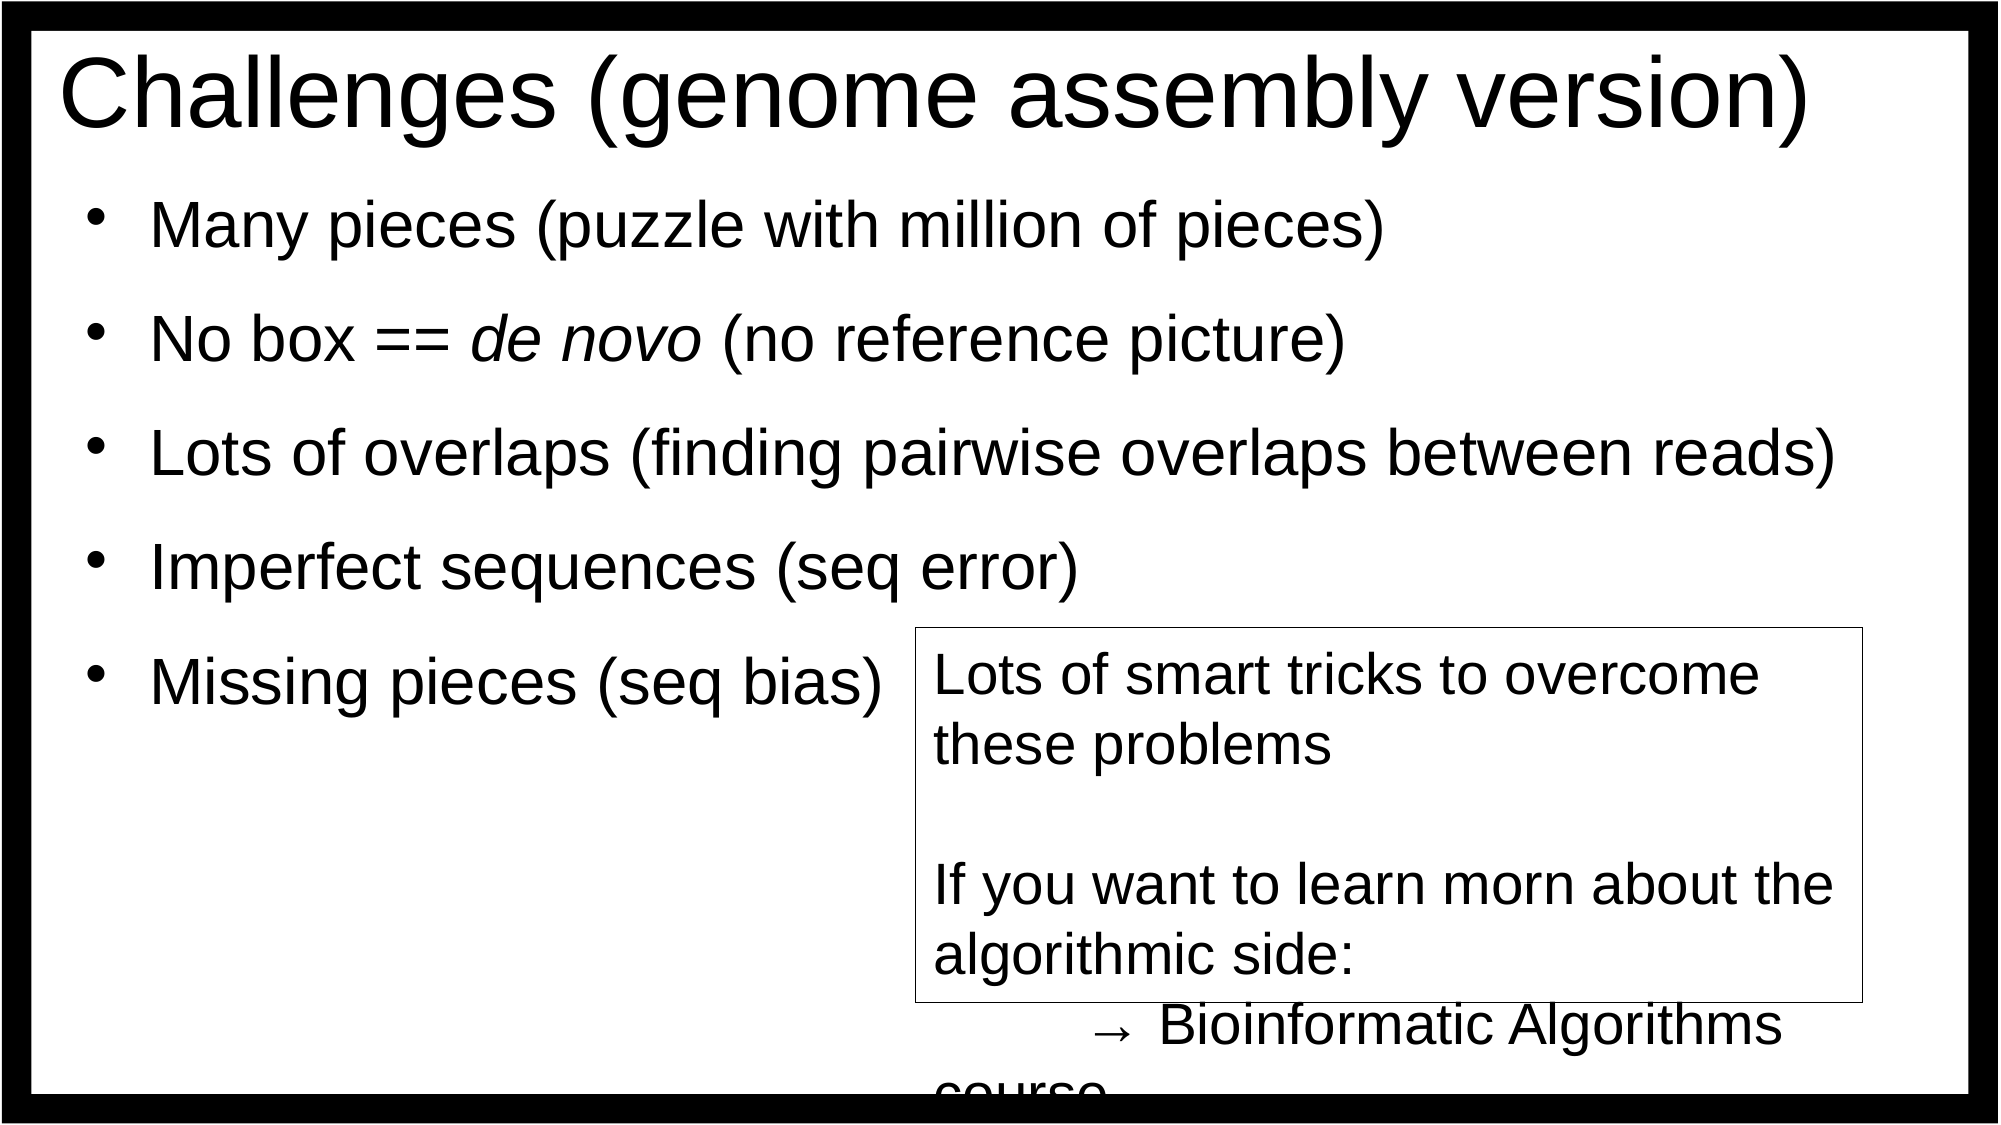

# Challenges (genome assembly version)
Many pieces (puzzle with million of pieces)
No box == de novo (no reference picture)
Lots of overlaps (finding pairwise overlaps between reads)
Imperfect sequences (seq error)
Missing pieces (seq bias)
Lots of smart tricks to overcome these problems

If you want to learn morn about the algorithmic side:
	→ Bioinformatic Algorithms course
	     Christophe Dessimoz, David Gfeller